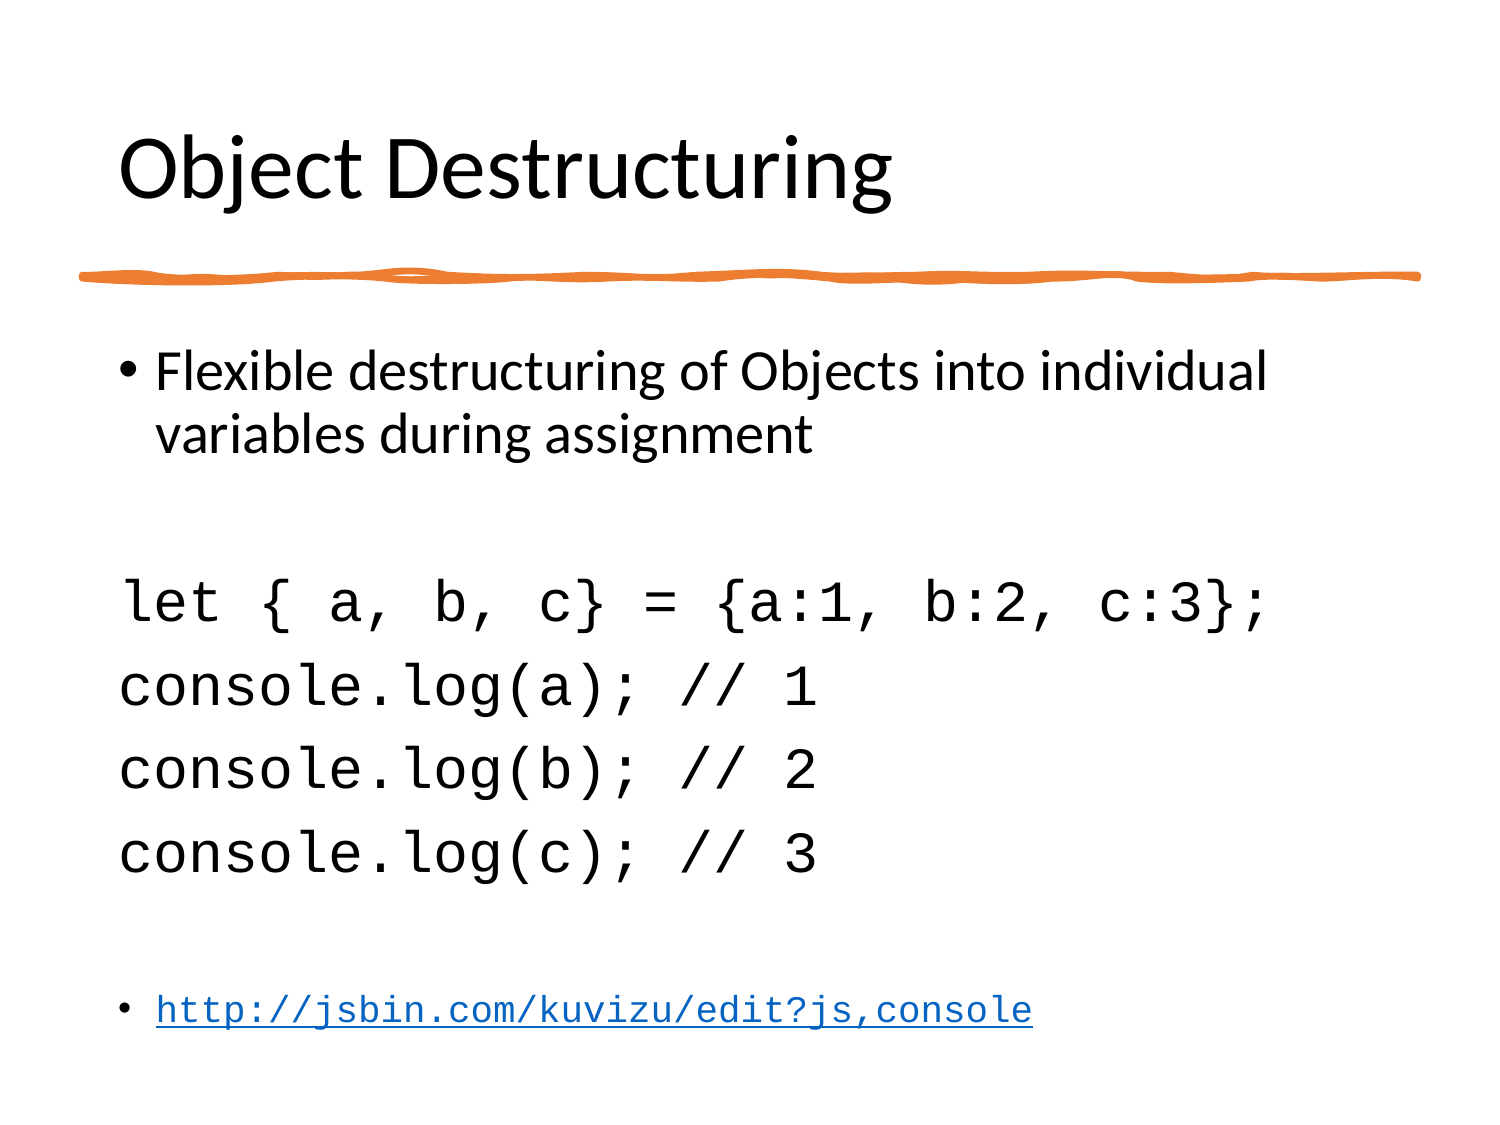

# Object Destructuring
Flexible destructuring of Objects into individual variables during assignment

let { a, b, c} = {a:1, b:2, c:3};
console.log(a); // 1
console.log(b); // 2
console.log(c); // 3

http://jsbin.com/kuvizu/edit?js,console